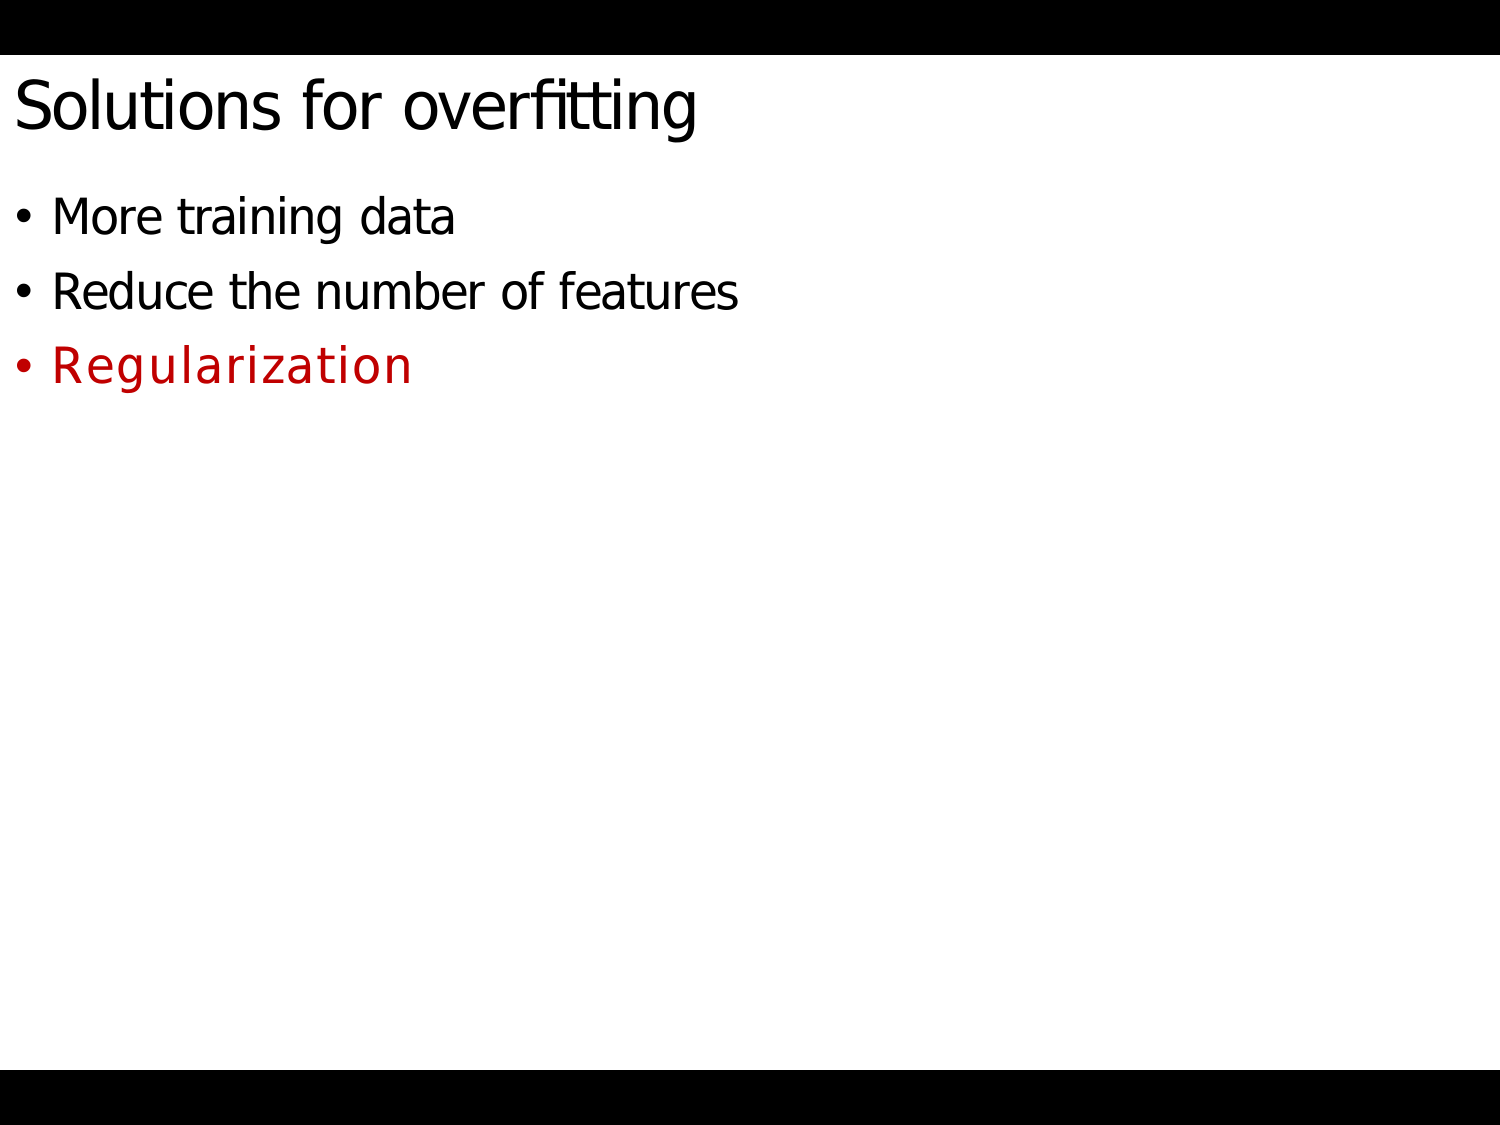

# Solutions for overfitting
More training data
Reduce the number of features
Regularization